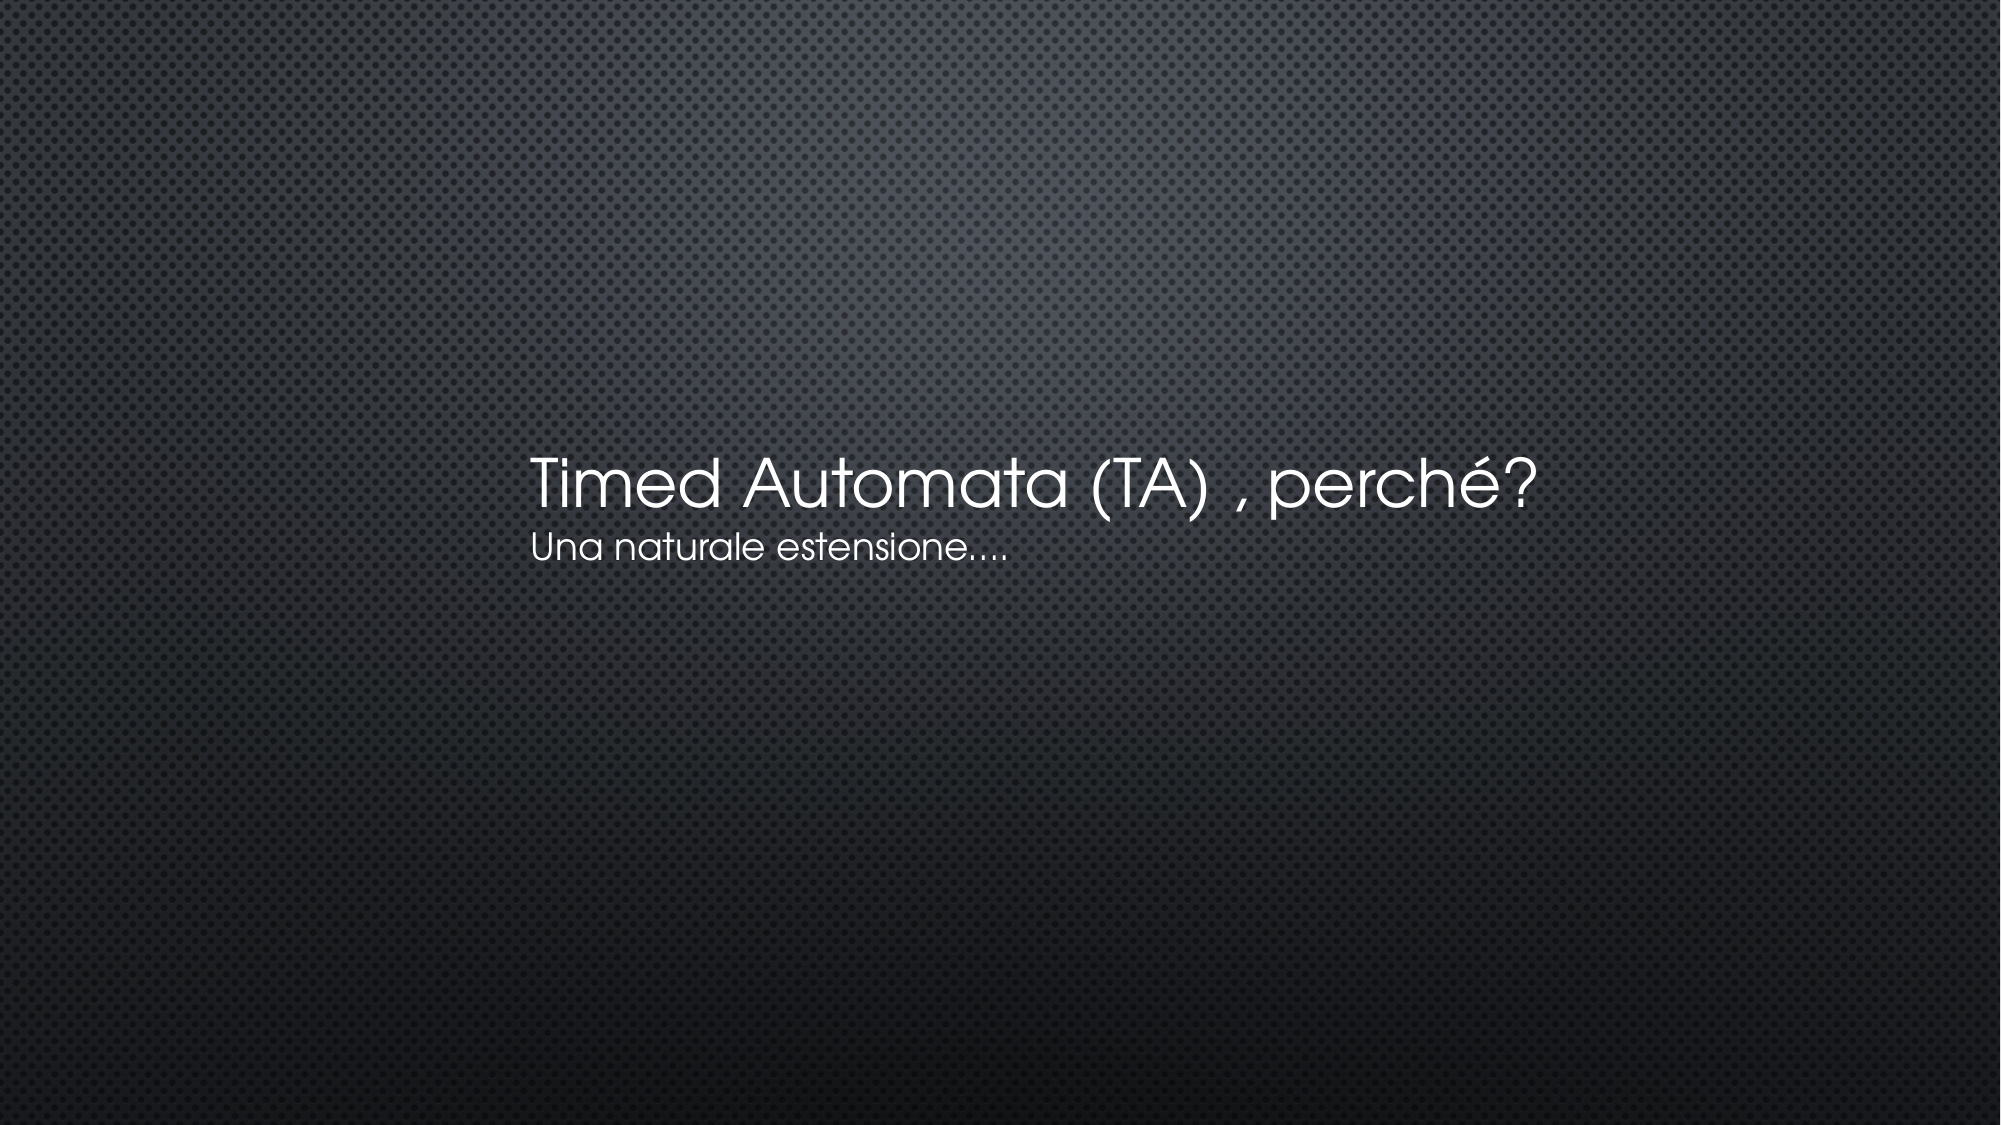

Timed Automata (TA) , perché?
Una naturale estensione….